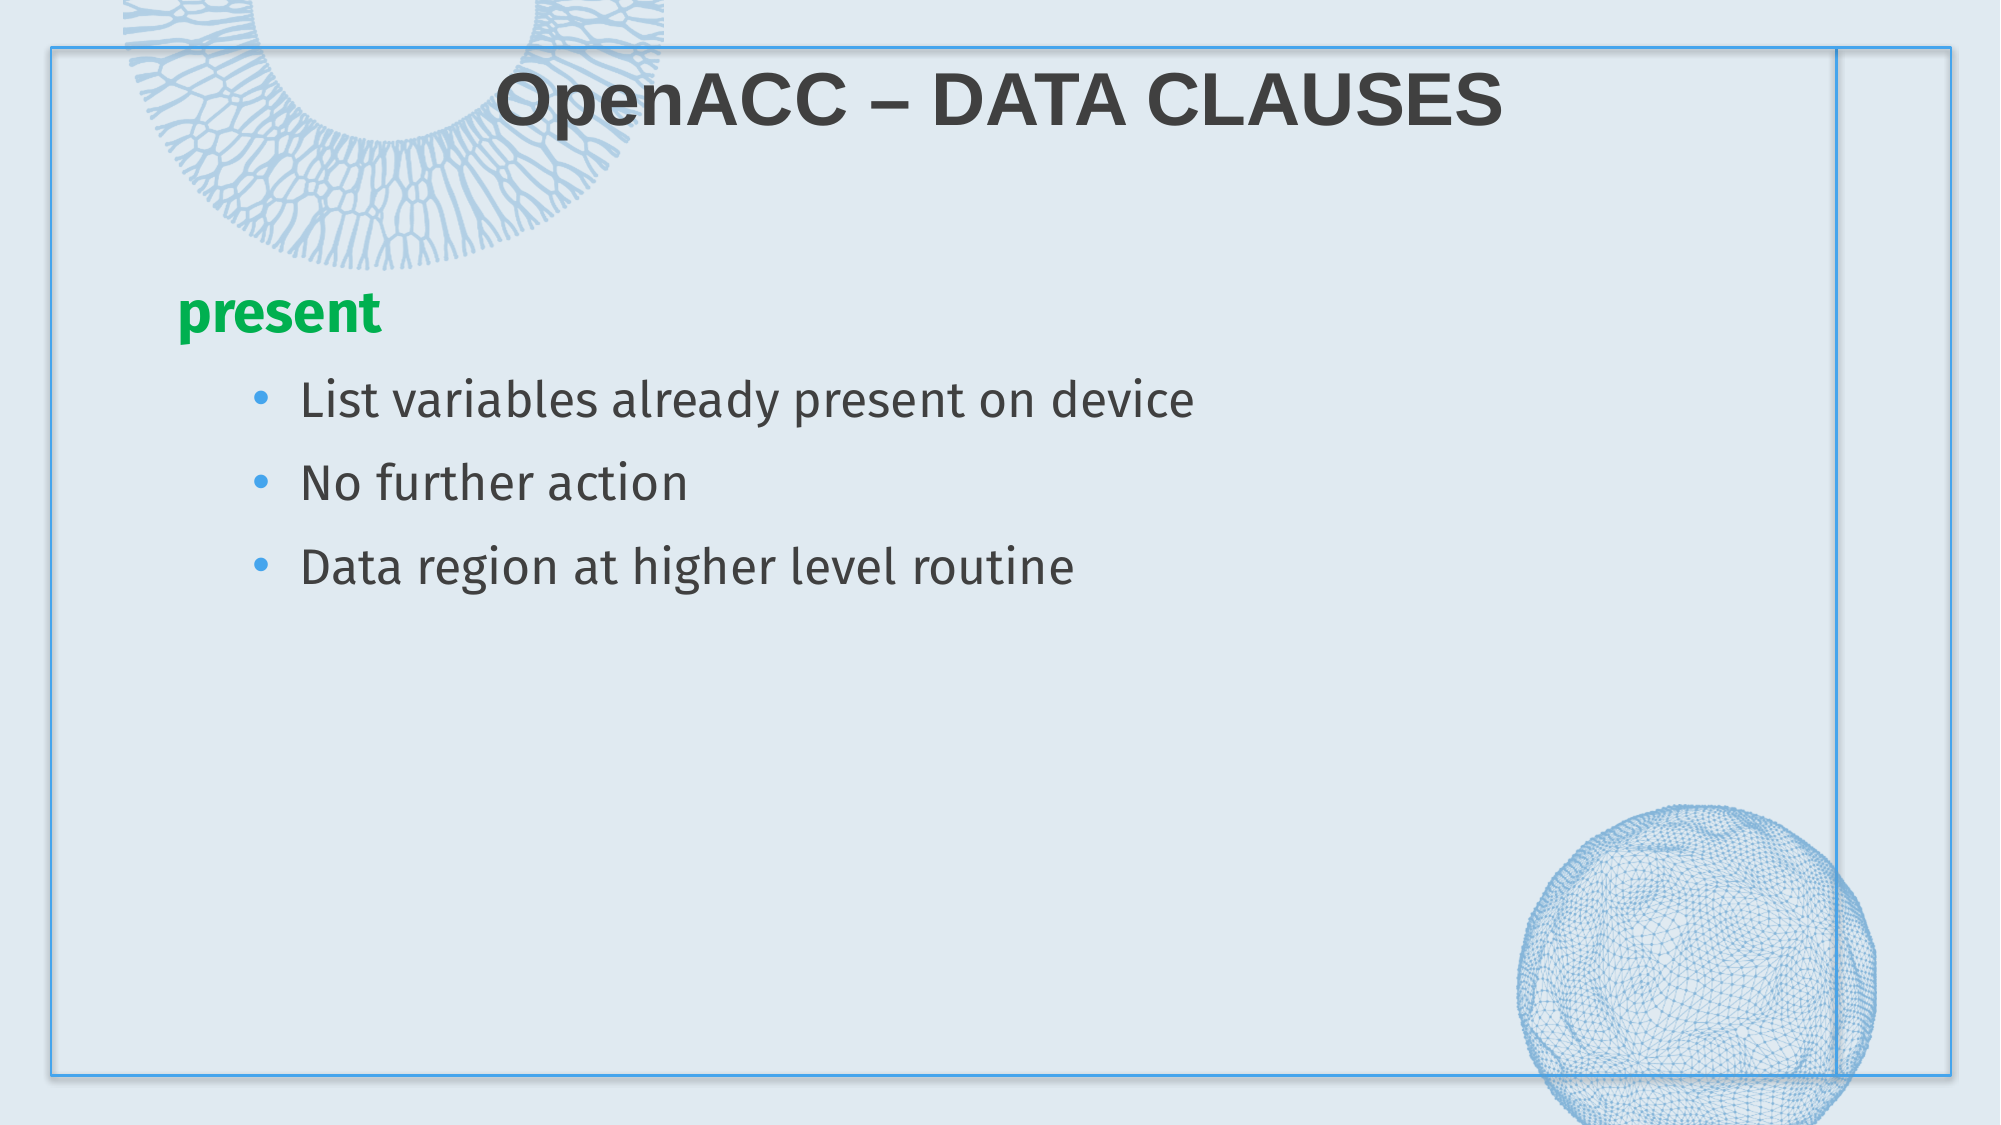

# OpenACC – Data Clauses
present
List variables already present on device
No further action
Data region at higher level routine